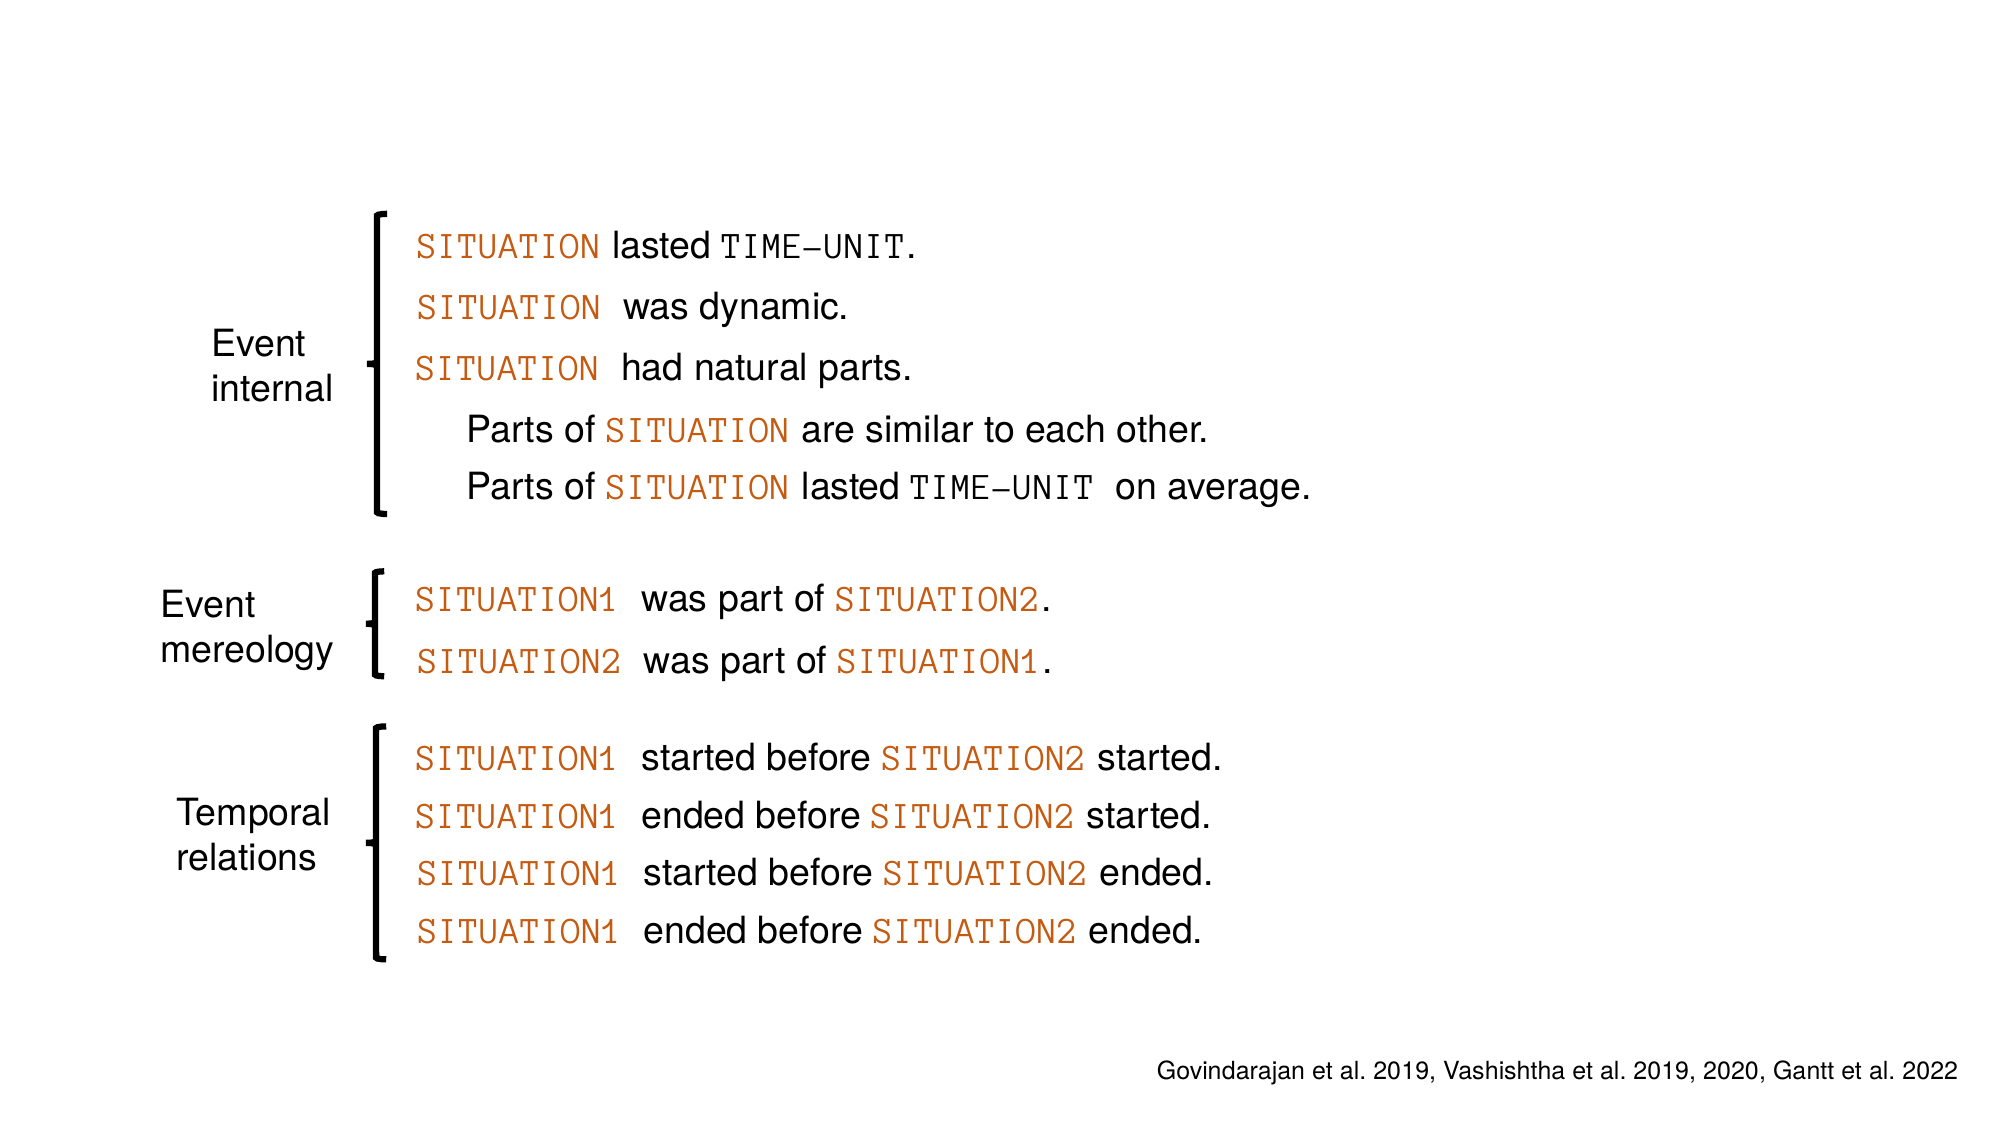

SITUATION lasted TIME-UNIT.
SITUATION was dynamic.
Event internal
SITUATION had natural parts.
Parts of SITUATION are similar to each other.
Parts of SITUATION lasted TIME-UNIT on average.
SITUATION1 was part of SITUATION2.

Event mereology
SITUATION2 was part of SITUATION1.
SITUATION1 started before SITUATION2 started.

SITUATION1 ended before SITUATION2 started.
SITUATION1 started before SITUATION2 ended.
SITUATION1 ended before SITUATION2 ended.
Temporal relations
Govindarajan et al. 2019, Vashishtha et al. 2019, 2020, Gantt et al. 2022